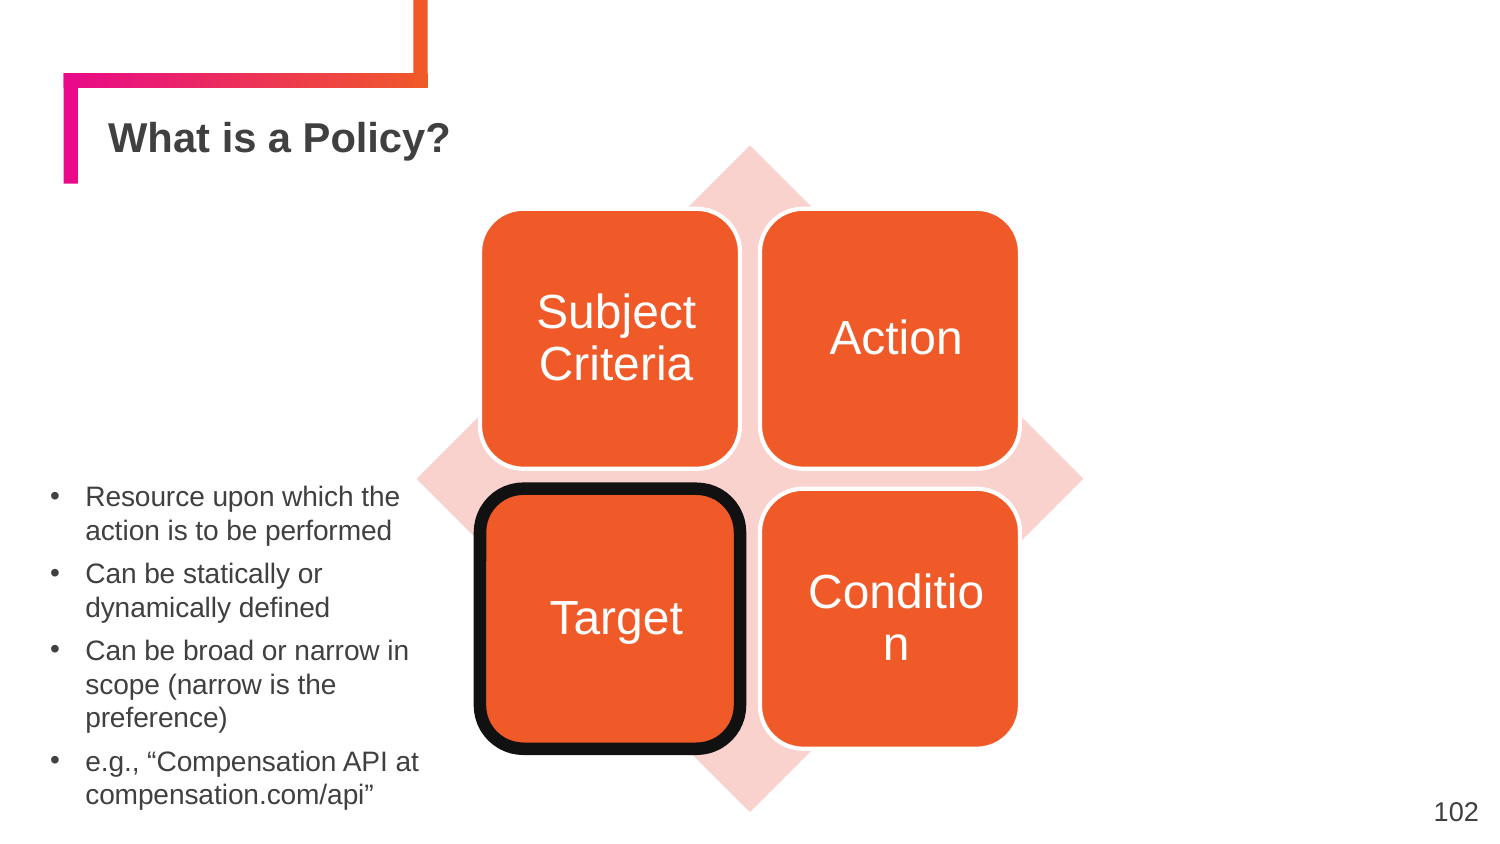

# What is a Policy?
Subject Criteria
Action
Target
Condition
Resource upon which the action is to be performed
Can be statically or dynamically defined
Can be broad or narrow in scope (narrow is the preference)
e.g., “Compensation API at compensation.com/api”
102